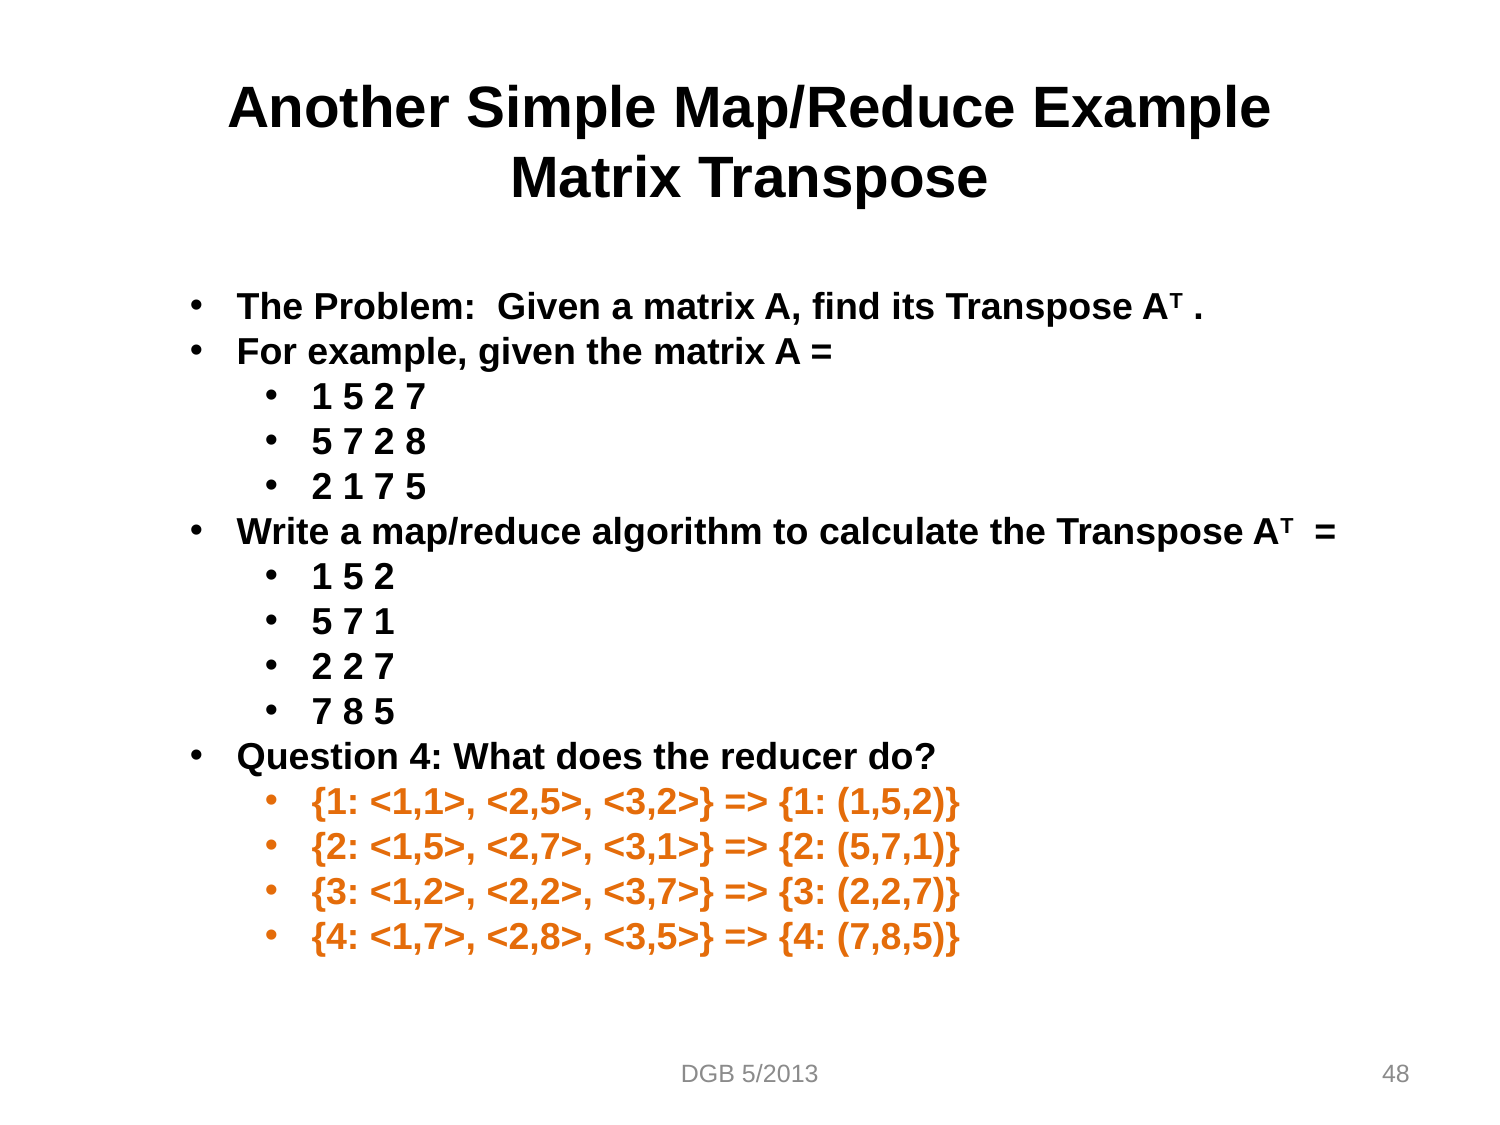

# Another Simple Map/Reduce Example Matrix Transpose
The Problem:  Given a matrix A, find its Transpose AT .
For example, given the matrix A =
1 5 2 7
5 7 2 8
2 1 7 5
Write a map/reduce algorithm to calculate the Transpose AT  =
1 5 2
5 7 1
2 2 7
7 8 5
Question 4: What does the reducer do?
{1: <1,1>, <2,5>, <3,2>} => {1: (1,5,2)}
{2: <1,5>, <2,7>, <3,1>} => {2: (5,7,1)}
{3: <1,2>, <2,2>, <3,7>} => {3: (2,2,7)}
{4: <1,7>, <2,8>, <3,5>} => {4: (7,8,5)}

DGB 5/2013
48